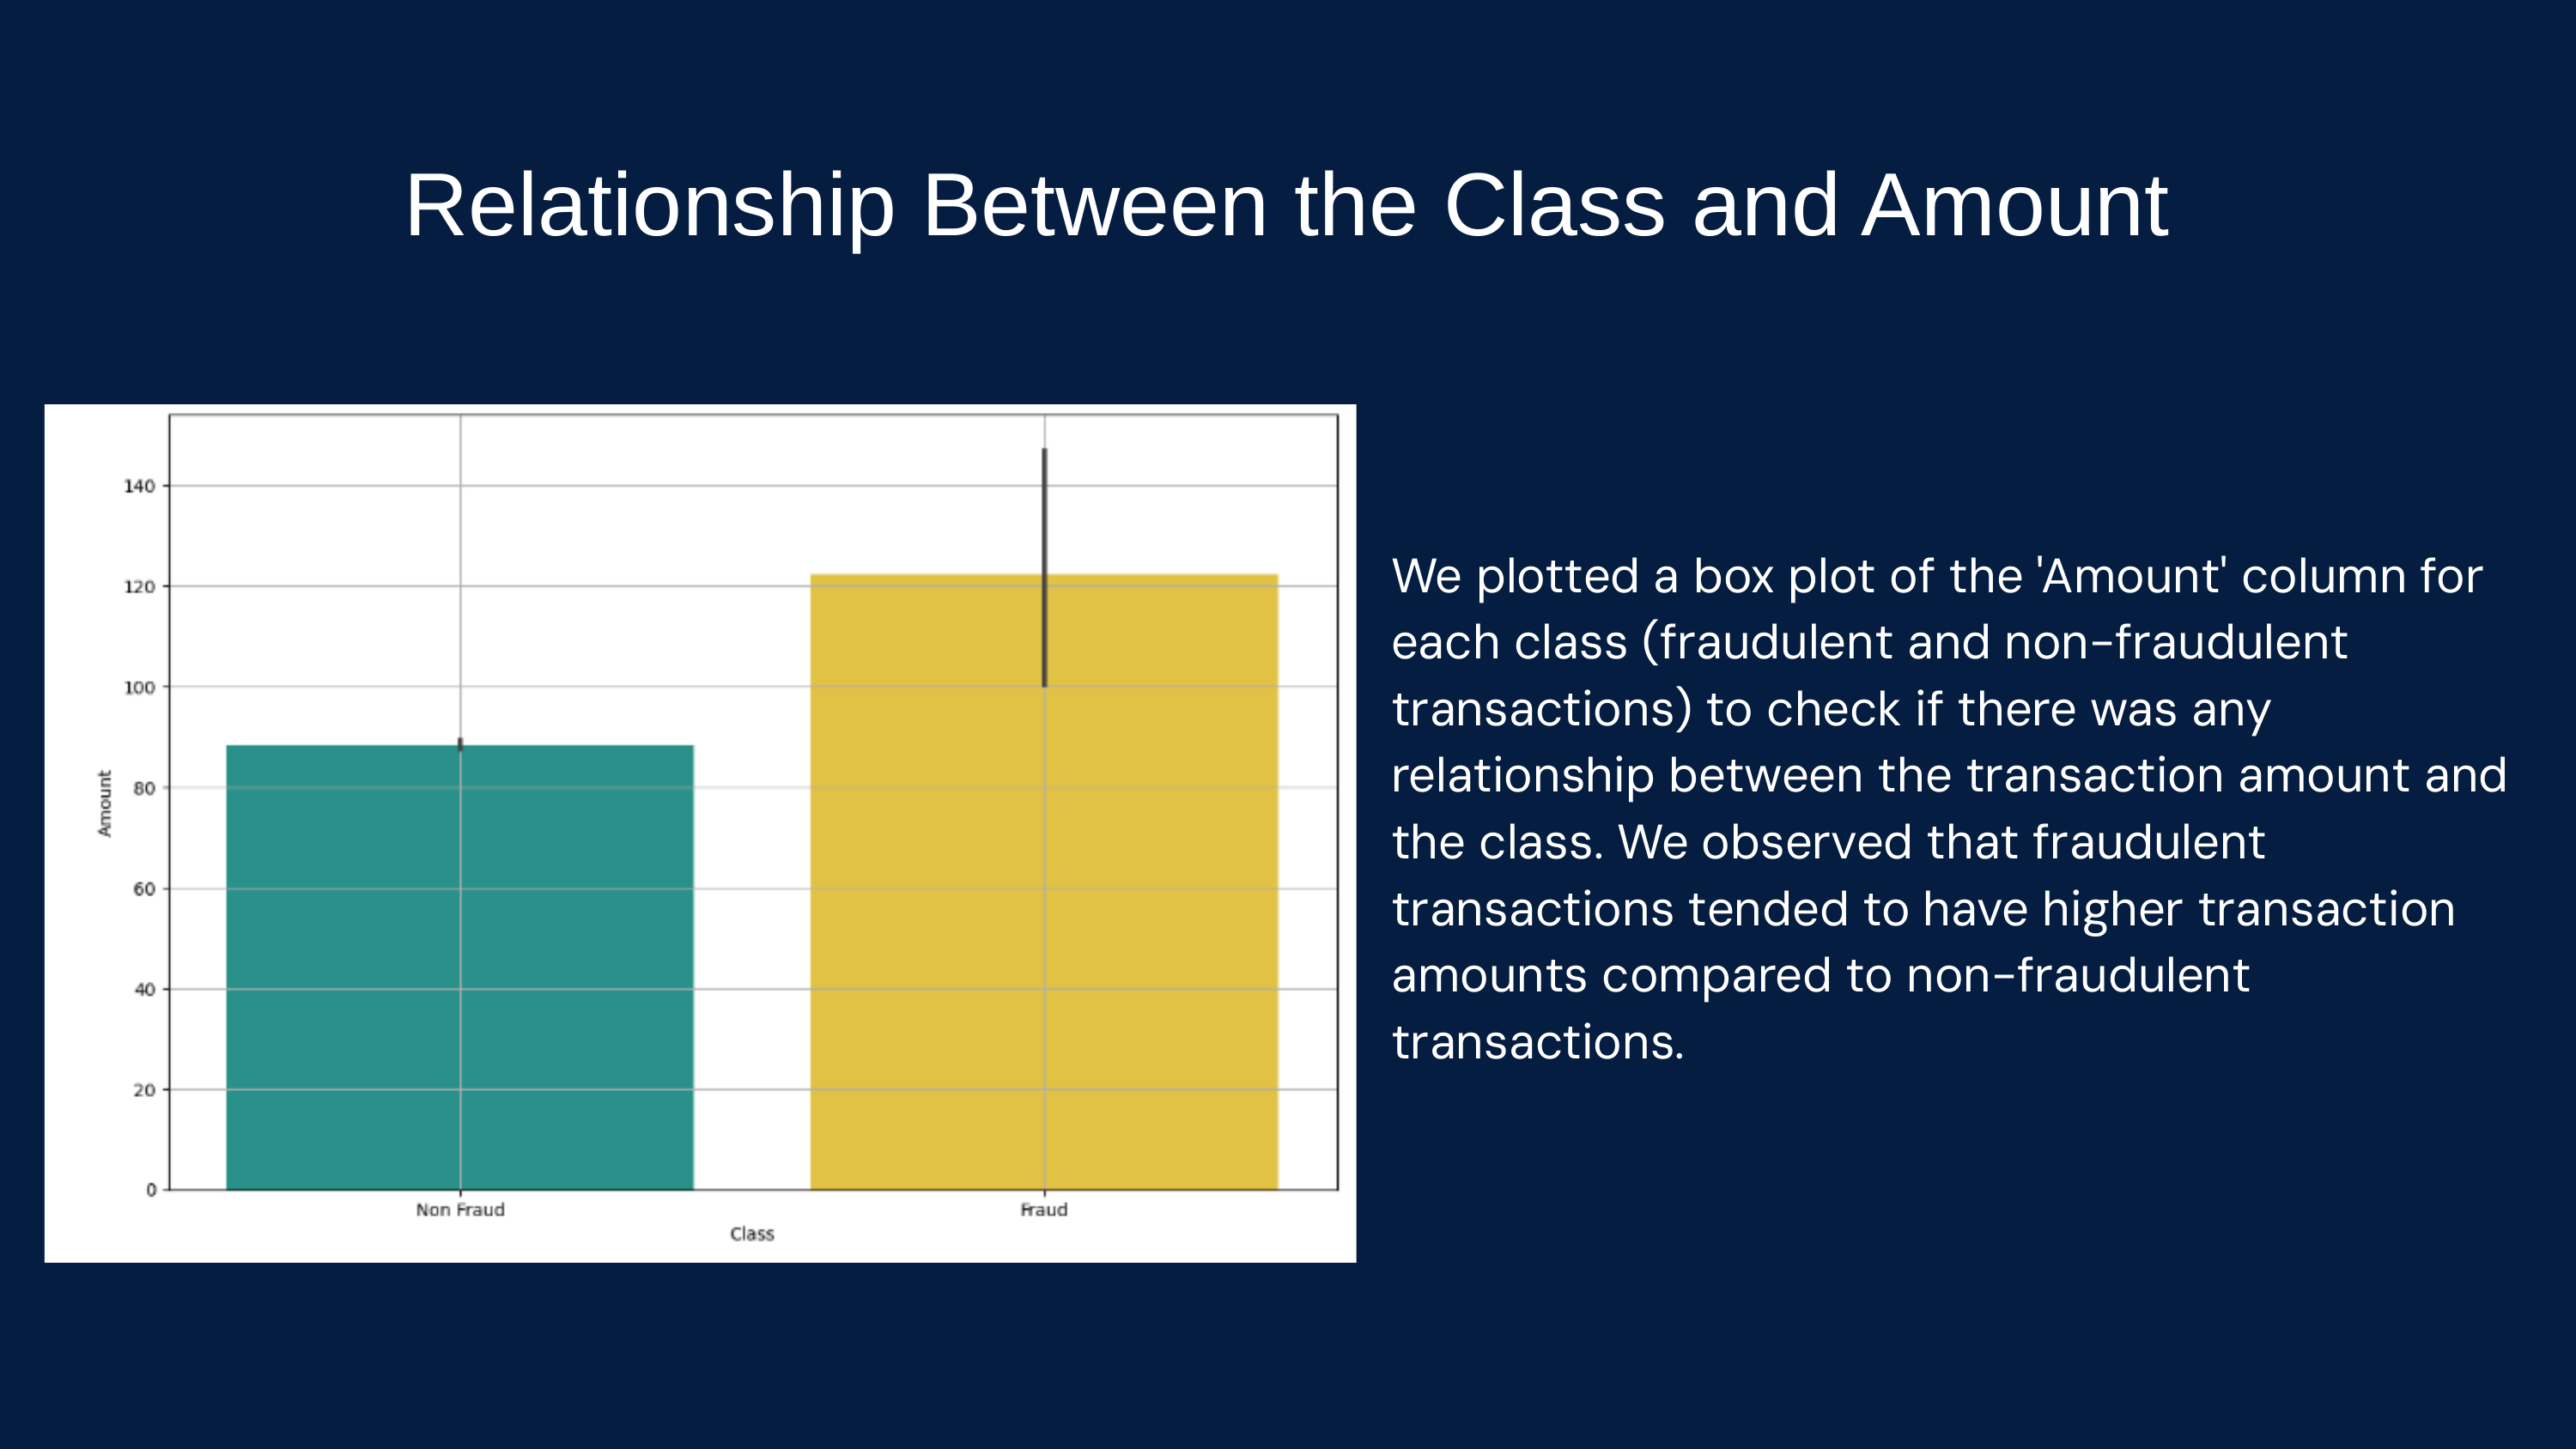

Relationship Between the Class and Amount

We plotted a box plot of the 'Amount' column for each class (fraudulent and non-fraudulent transactions) to check if there was any relationship between the transaction amount and the class. We observed that fraudulent transactions tended to have higher transaction amounts compared to non-fraudulent transactions.